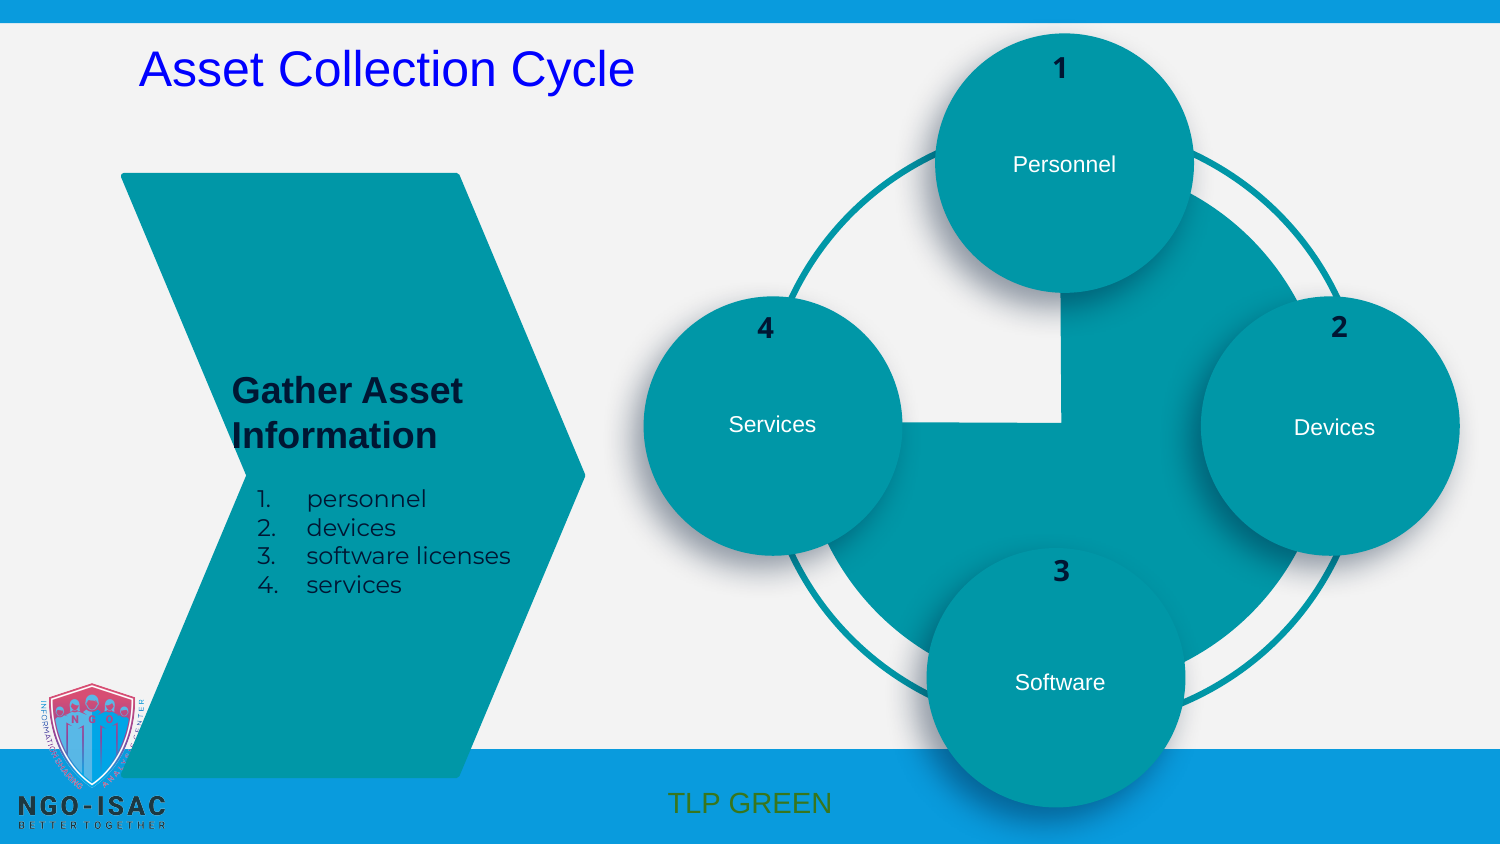

# Asset Collection Cycle

Personnel

1

Gather Asset Information

personnel
devices
software licenses
services
2
4
Services
Devices

3

Software